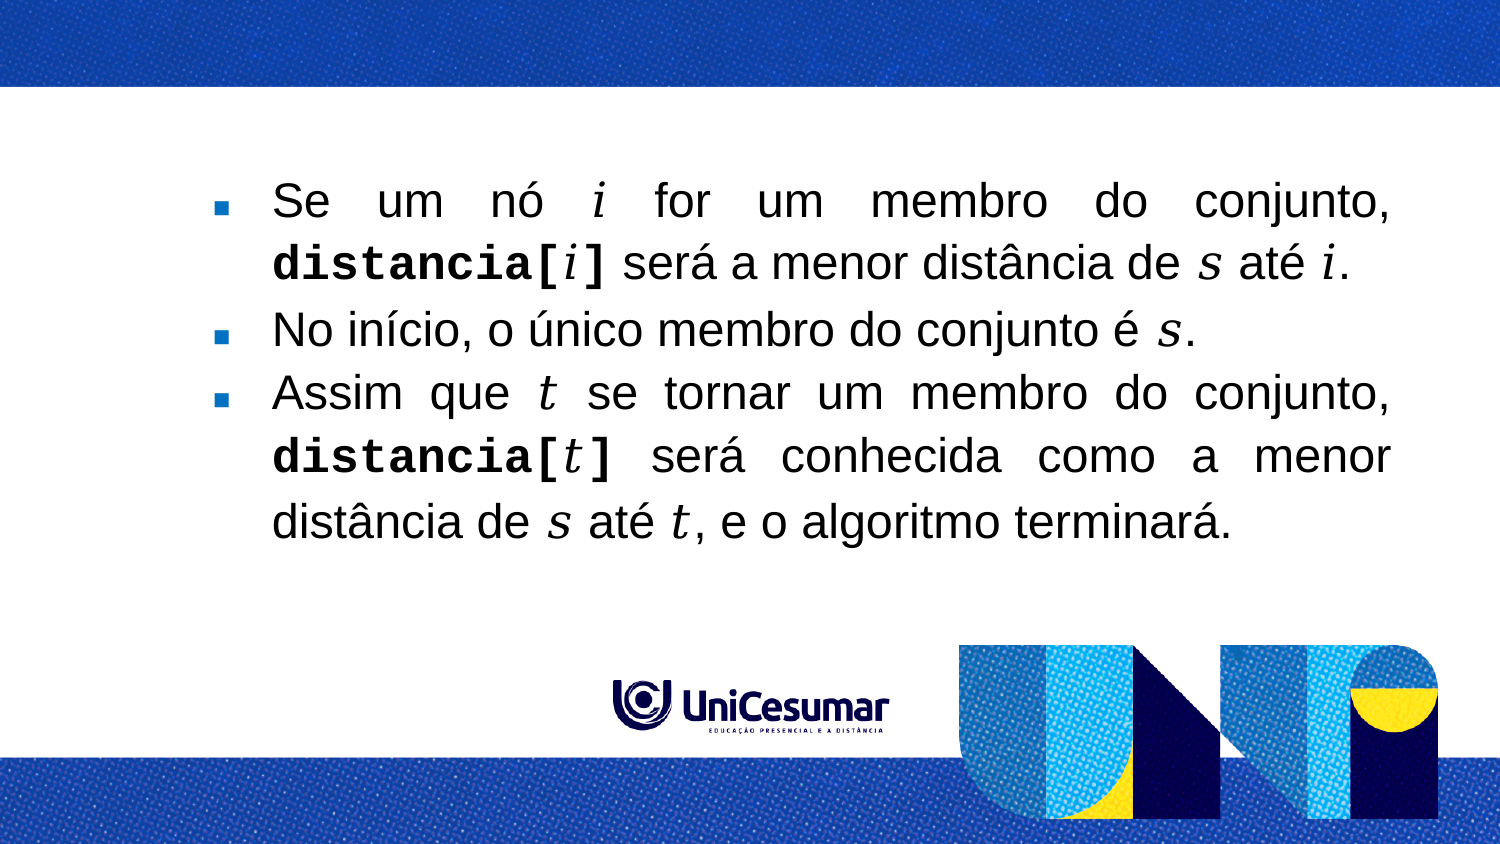

Se um nó 𝑖 for um membro do conjunto, distancia[𝑖] será a menor distância de 𝑠 até 𝑖. ​
No início, o único membro do conjunto é 𝑠. ​
Assim que 𝑡 se tornar um membro do conjunto, distancia[𝑡] será conhecida como a menor distância de 𝑠 até 𝑡, e o algoritmo terminará.​